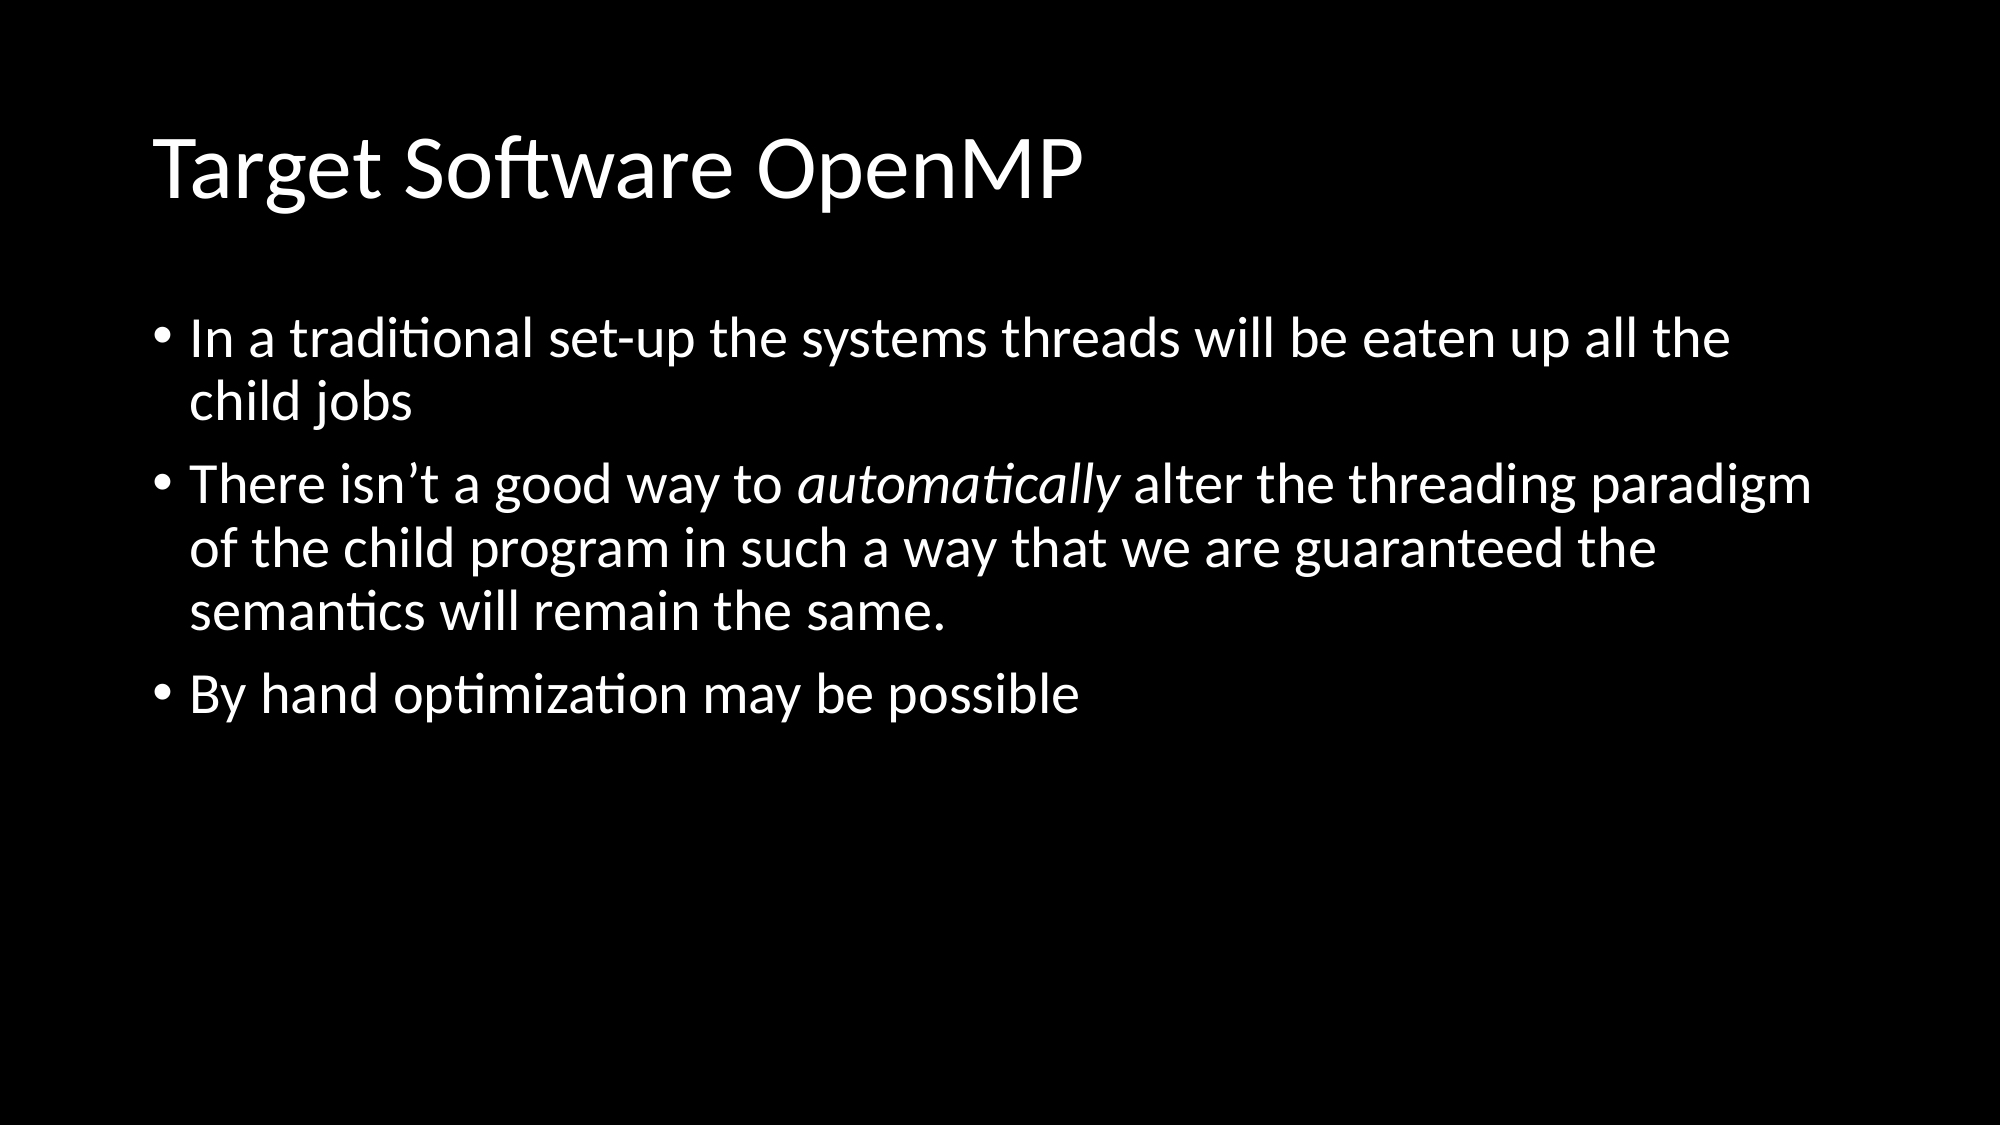

# Target Software OpenMP
In a traditional set-up the systems threads will be eaten up all the child jobs
There isn’t a good way to automatically alter the threading paradigm of the child program in such a way that we are guaranteed the semantics will remain the same.
By hand optimization may be possible